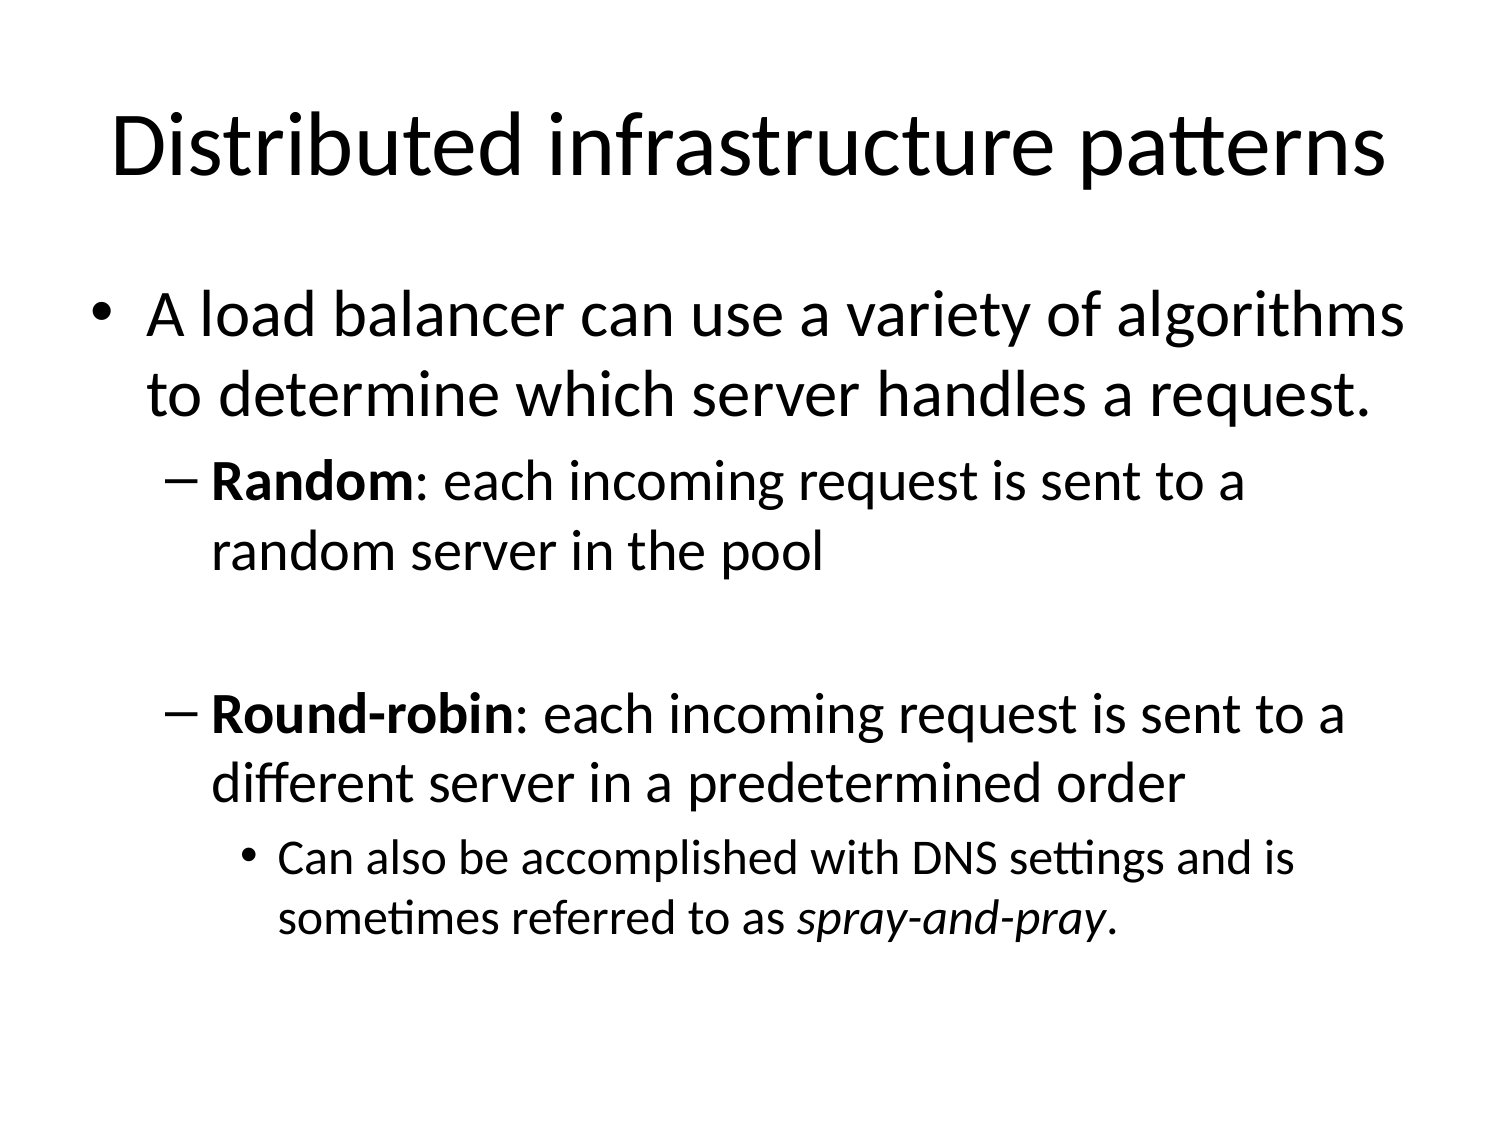

# Distributed infrastructure patterns
A load balancer can use a variety of algorithms to determine which server handles a request.
Random: each incoming request is sent to a random server in the pool

Round-robin: each incoming request is sent to a different server in a predetermined order
Can also be accomplished with DNS settings and is sometimes referred to as spray-and-pray.